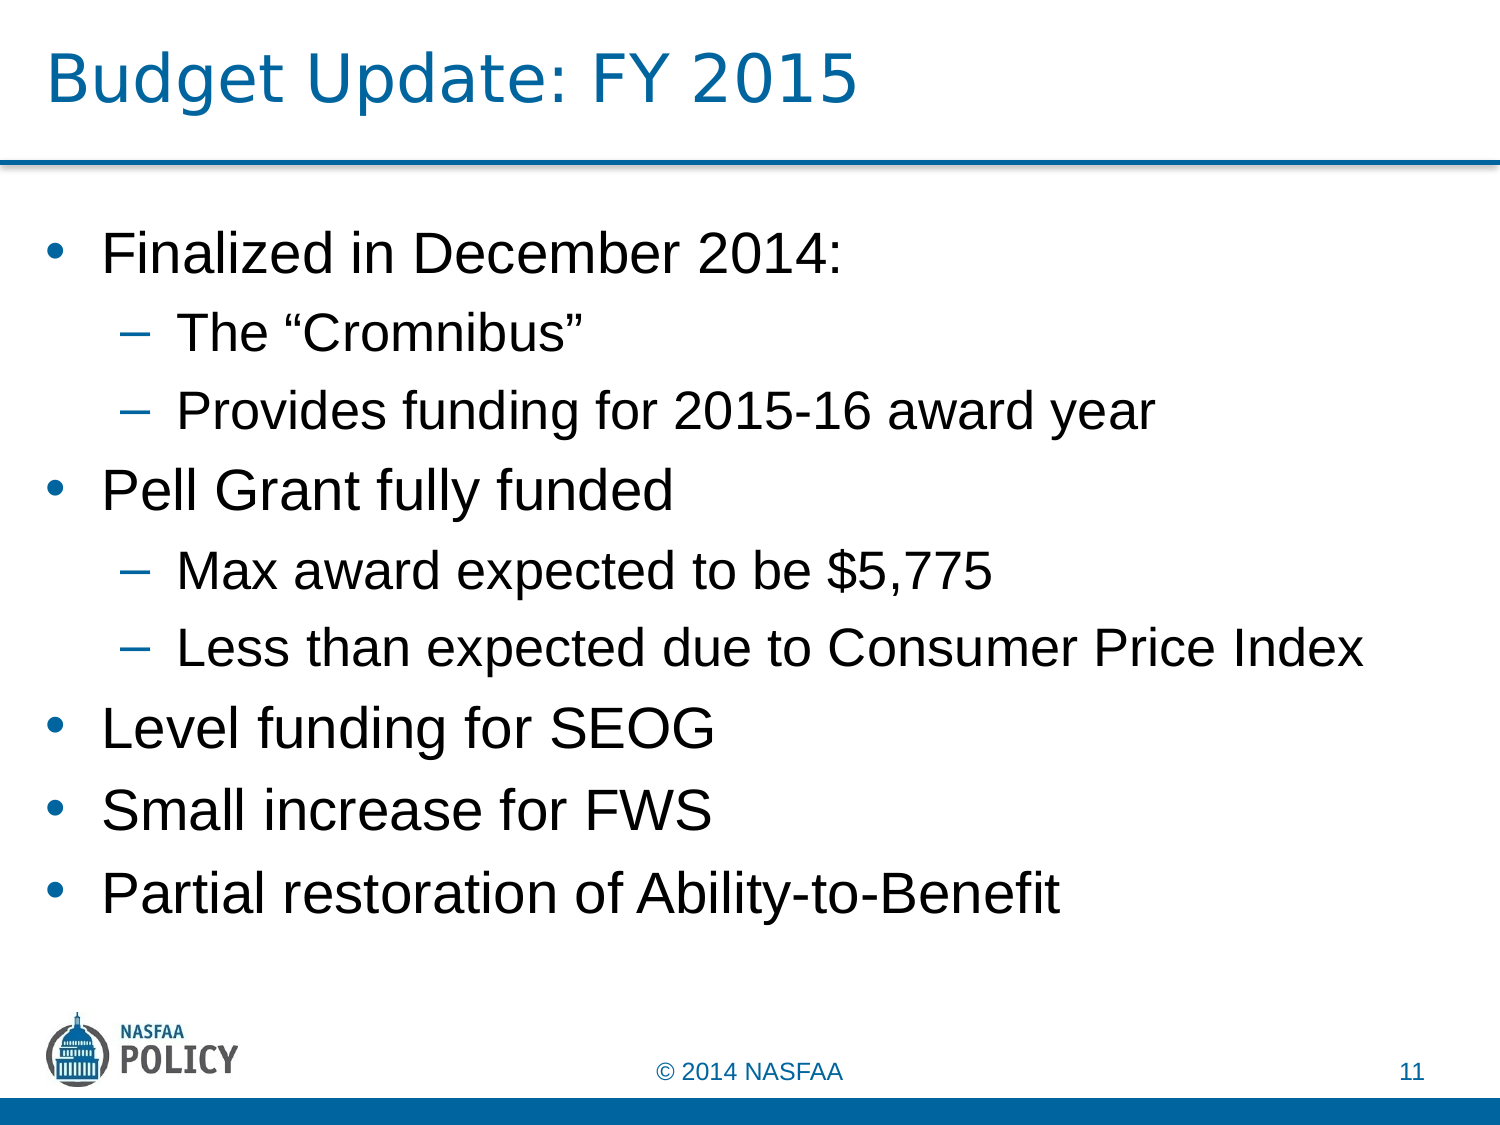

# Budget Update: FY 2015
Finalized in December 2014:
The “Cromnibus”
Provides funding for 2015-16 award year
Pell Grant fully funded
Max award expected to be $5,775
Less than expected due to Consumer Price Index
Level funding for SEOG
Small increase for FWS
Partial restoration of Ability-to-Benefit